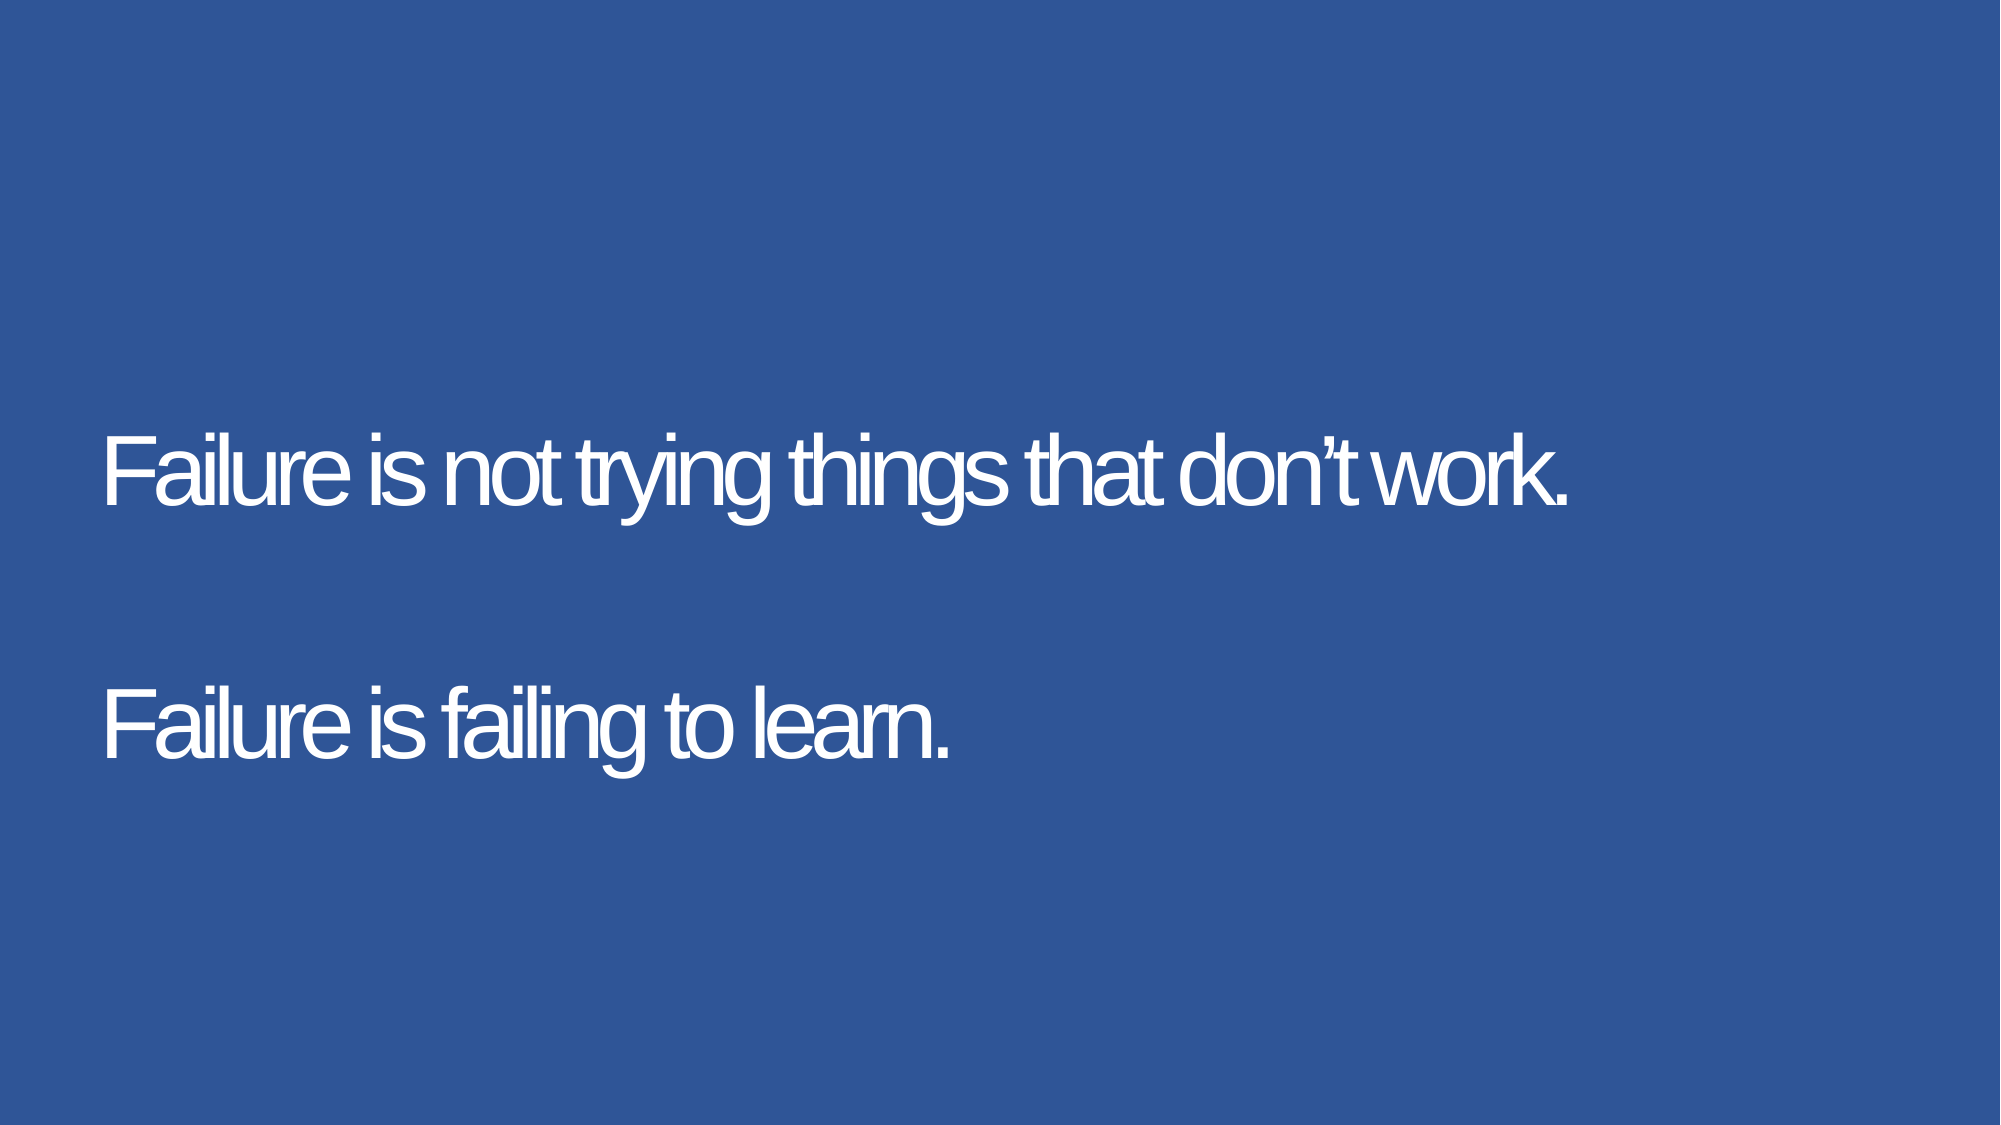

Failure is not trying things that don’t work.

Failure is failing to learn.